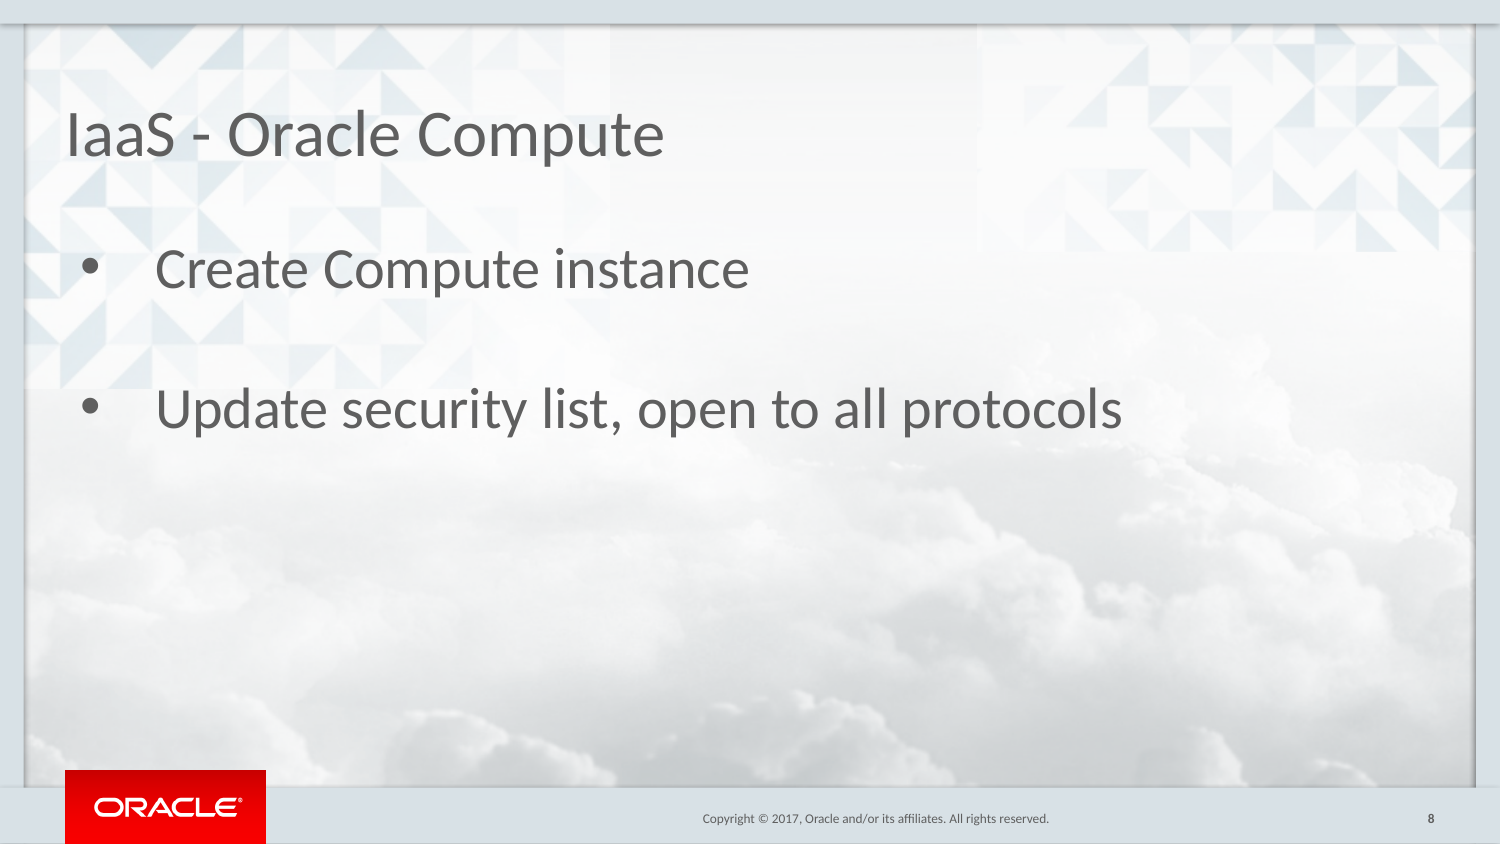

# IaaS - Oracle Compute
Create Compute instance

Update security list, open to all protocols

8